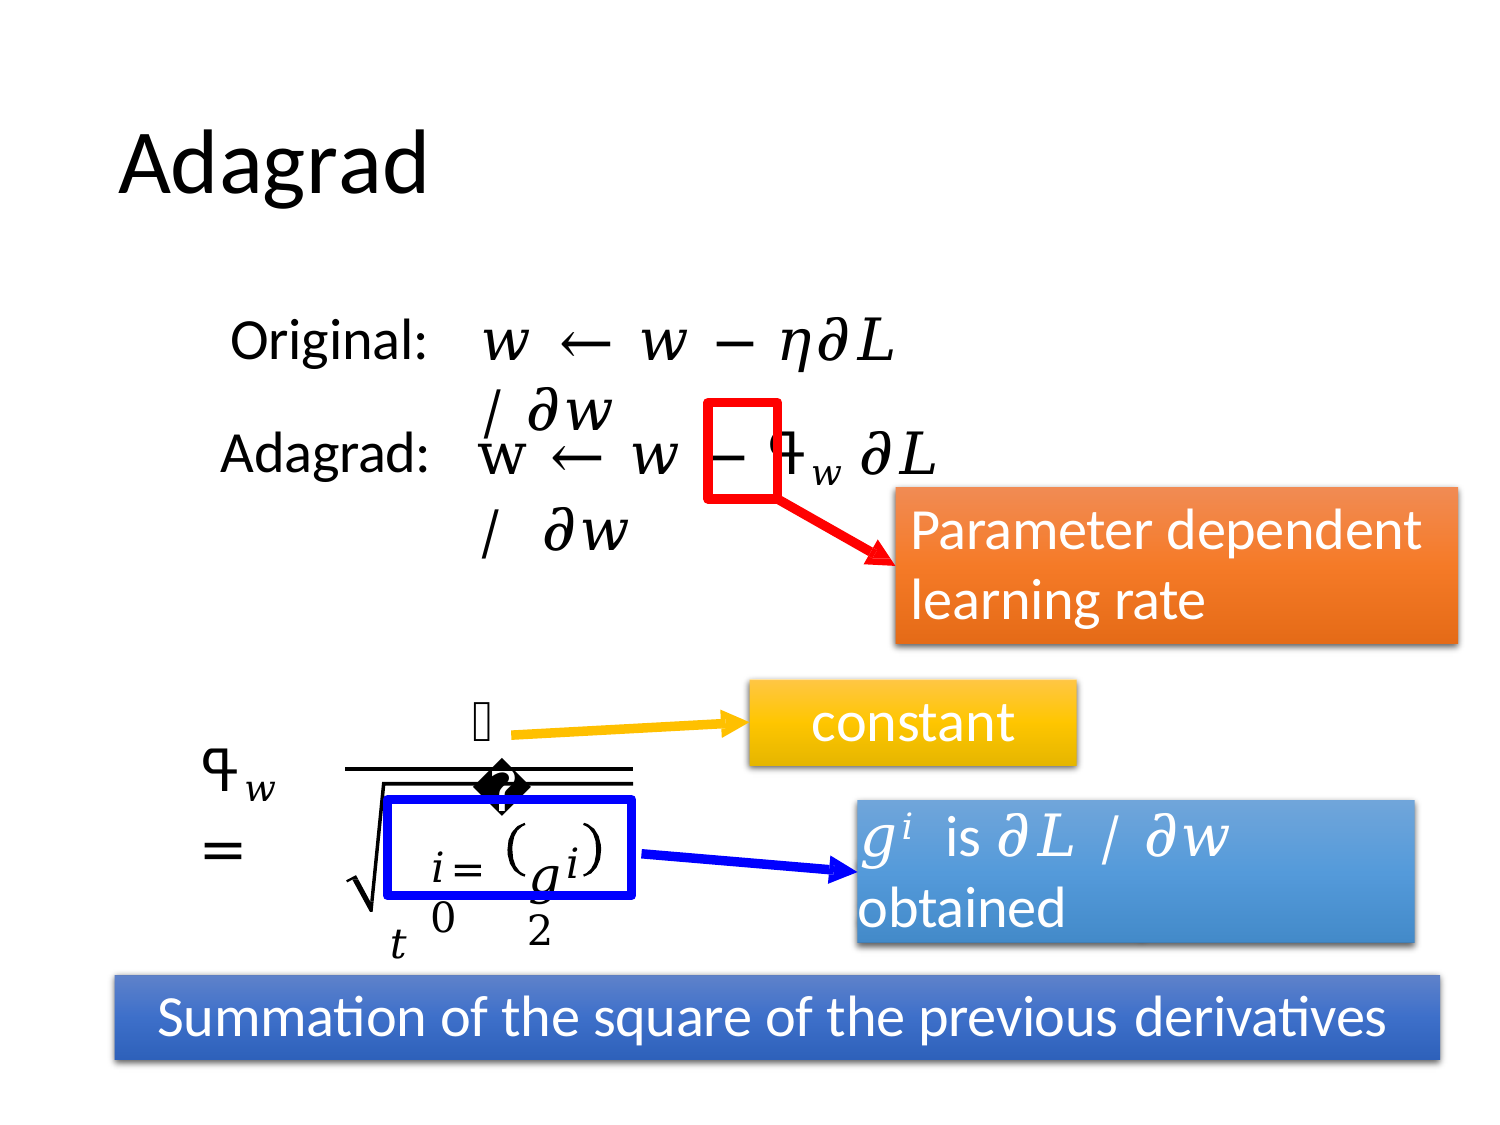

# Adagrad
Original:
Adagrad:
𝑤 ← 𝑤 − 𝜂𝜕𝐿  ∕ 𝜕𝑤

w ← 𝑤 − ߟ𝑤𝜕𝐿 ∕  𝜕𝑤

Parameter dependent
learning rate

constant
𝜂

ߟ𝑤  =

𝑔𝑖	2

𝑔𝑖  is 𝜕𝐿 ∕ 𝜕𝑤  obtained
at the i-th update

 𝑡

𝑖=0

Summation of the square of the previous derivatives